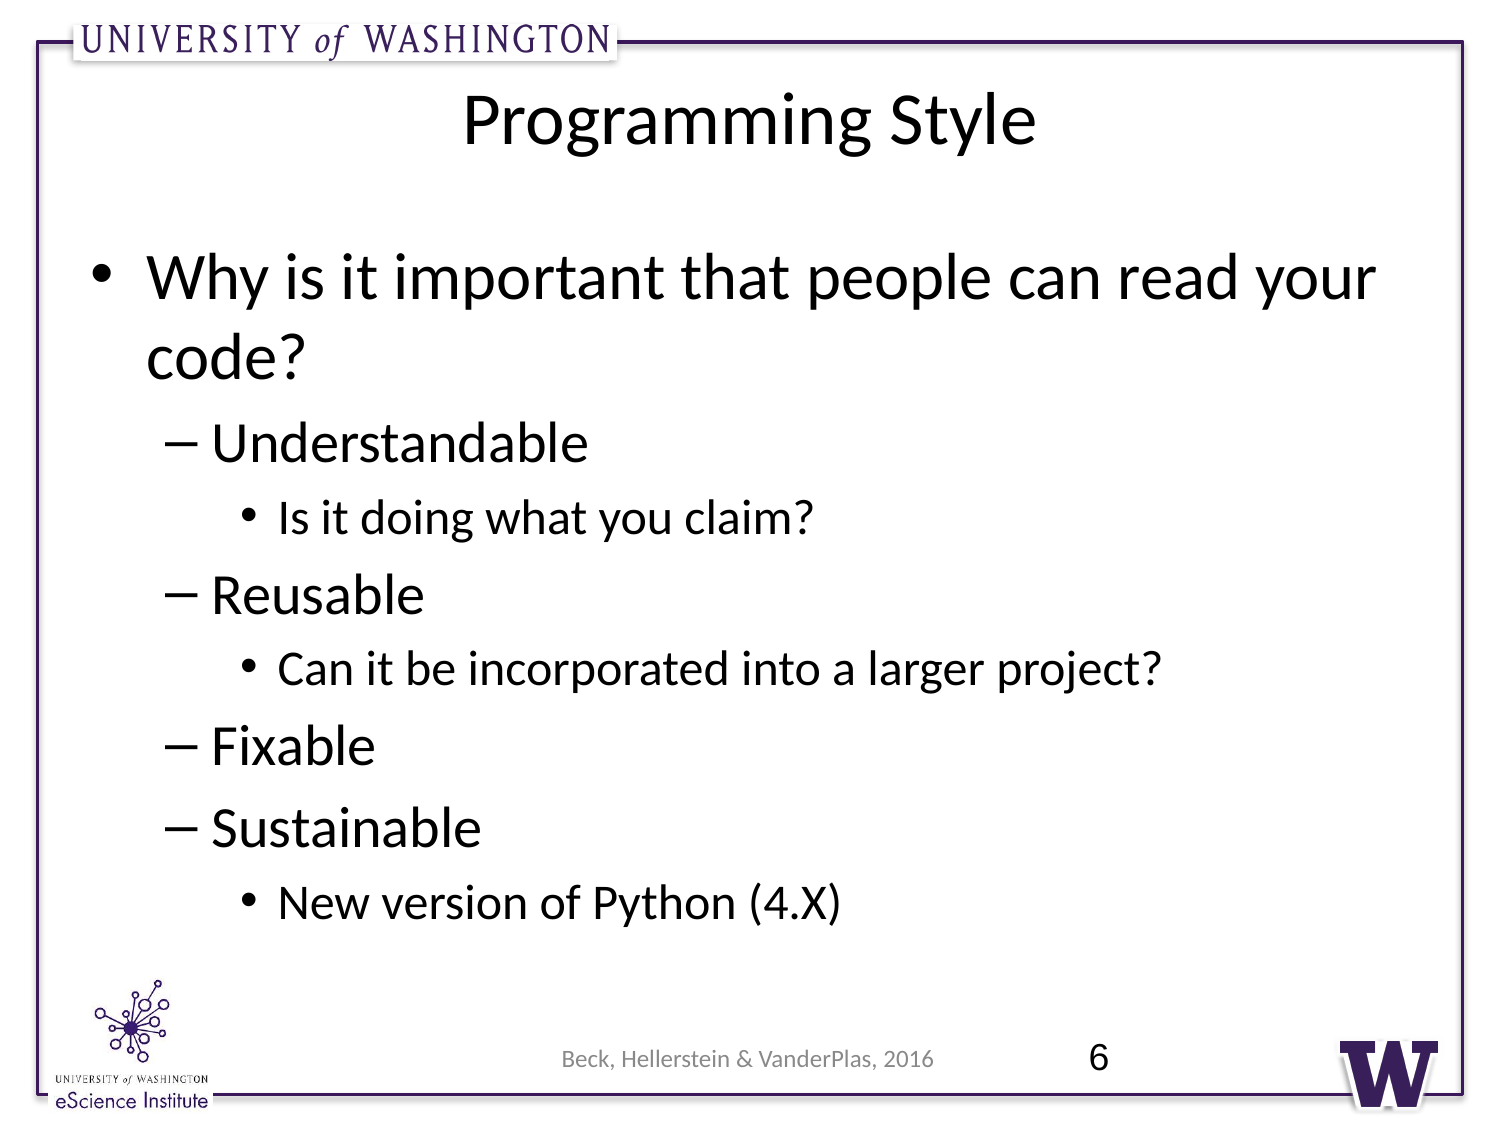

# Programming Style
Why is it important that people can read your code?
Understandable
Is it doing what you claim?
Reusable
Can it be incorporated into a larger project?
Fixable
Sustainable
New version of Python (4.X)
6
Beck, Hellerstein & VanderPlas, 2016